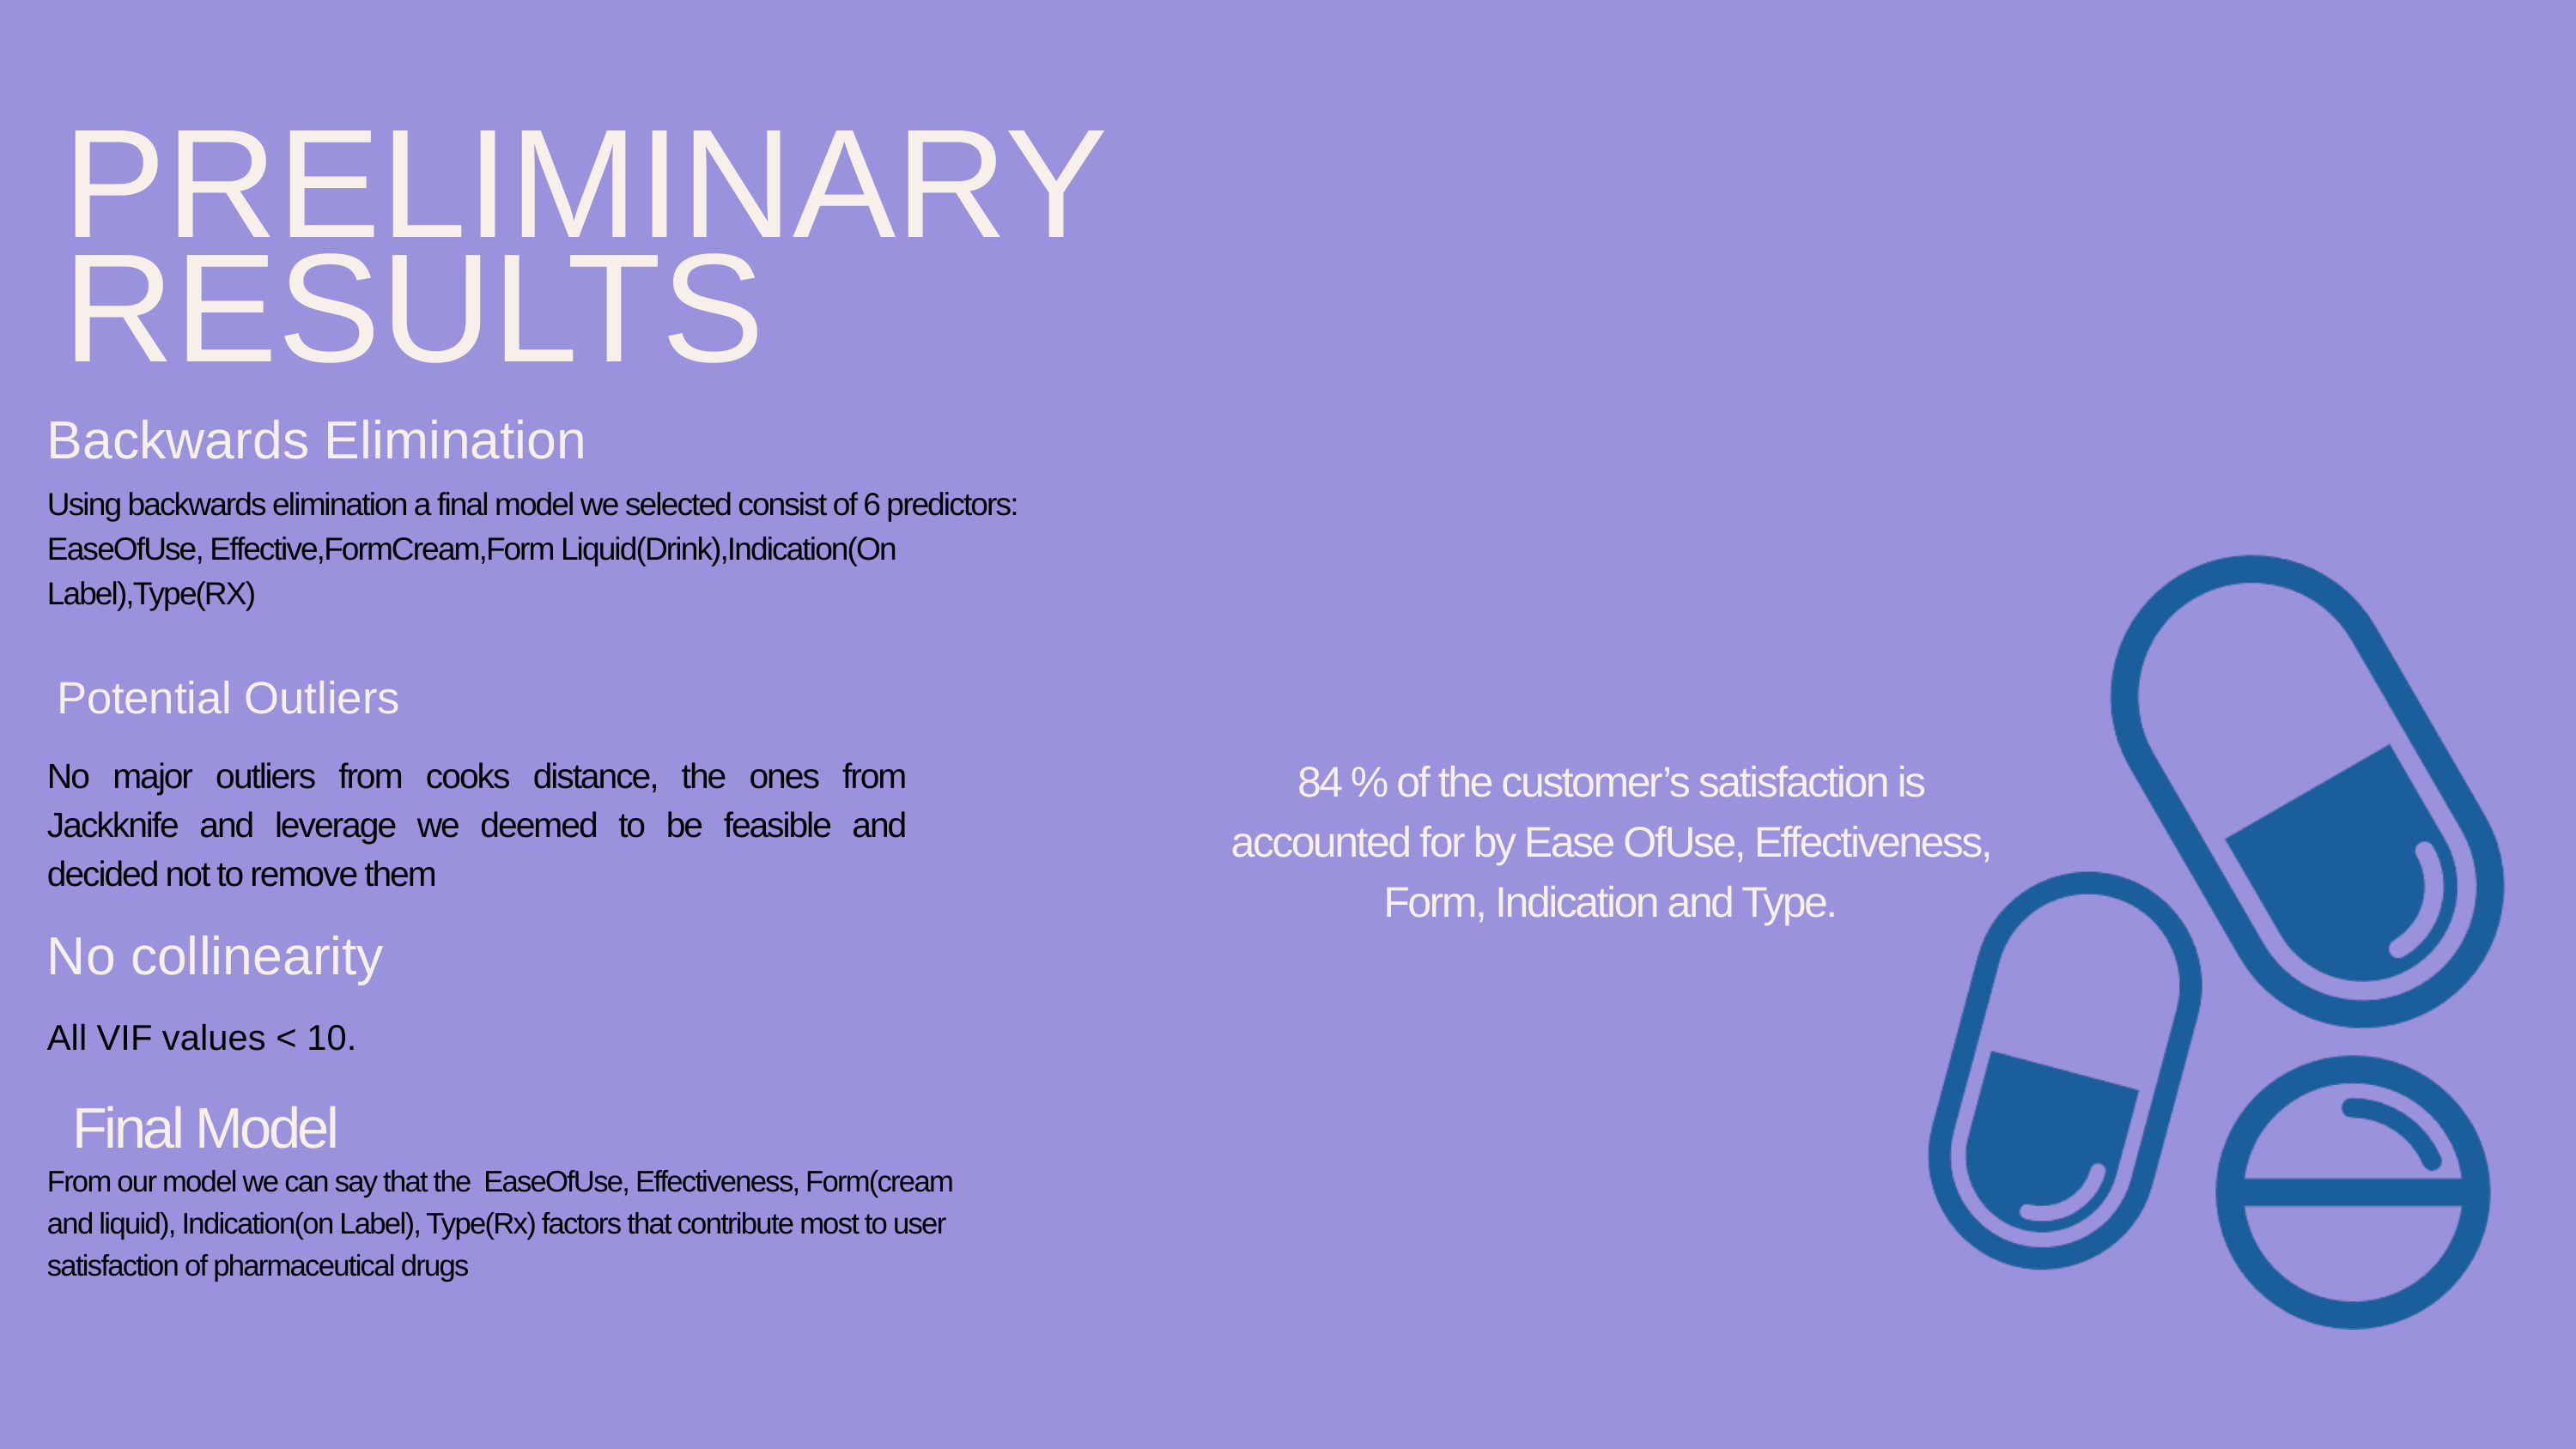

PRELIMINARY RESULTS
Backwards Elimination
Using backwards elimination a final model we selected consist of 6 predictors: EaseOfUse, Effective,FormCream,Form Liquid(Drink),Indication(On Label),Type(RX)

Potential Outliers
84 % of the customer’s satisfaction is accounted for by Ease OfUse, Effectiveness, Form, Indication and Type.
No major outliers from cooks distance, the ones from Jackknife and leverage we deemed to be feasible and decided not to remove them
No collinearity
All VIF values < 10.
Final Model
From our model we can say that the  EaseOfUse, Effectiveness, Form(cream and liquid), Indication(on Label), Type(Rx) factors that contribute most to user satisfaction of pharmaceutical drugs